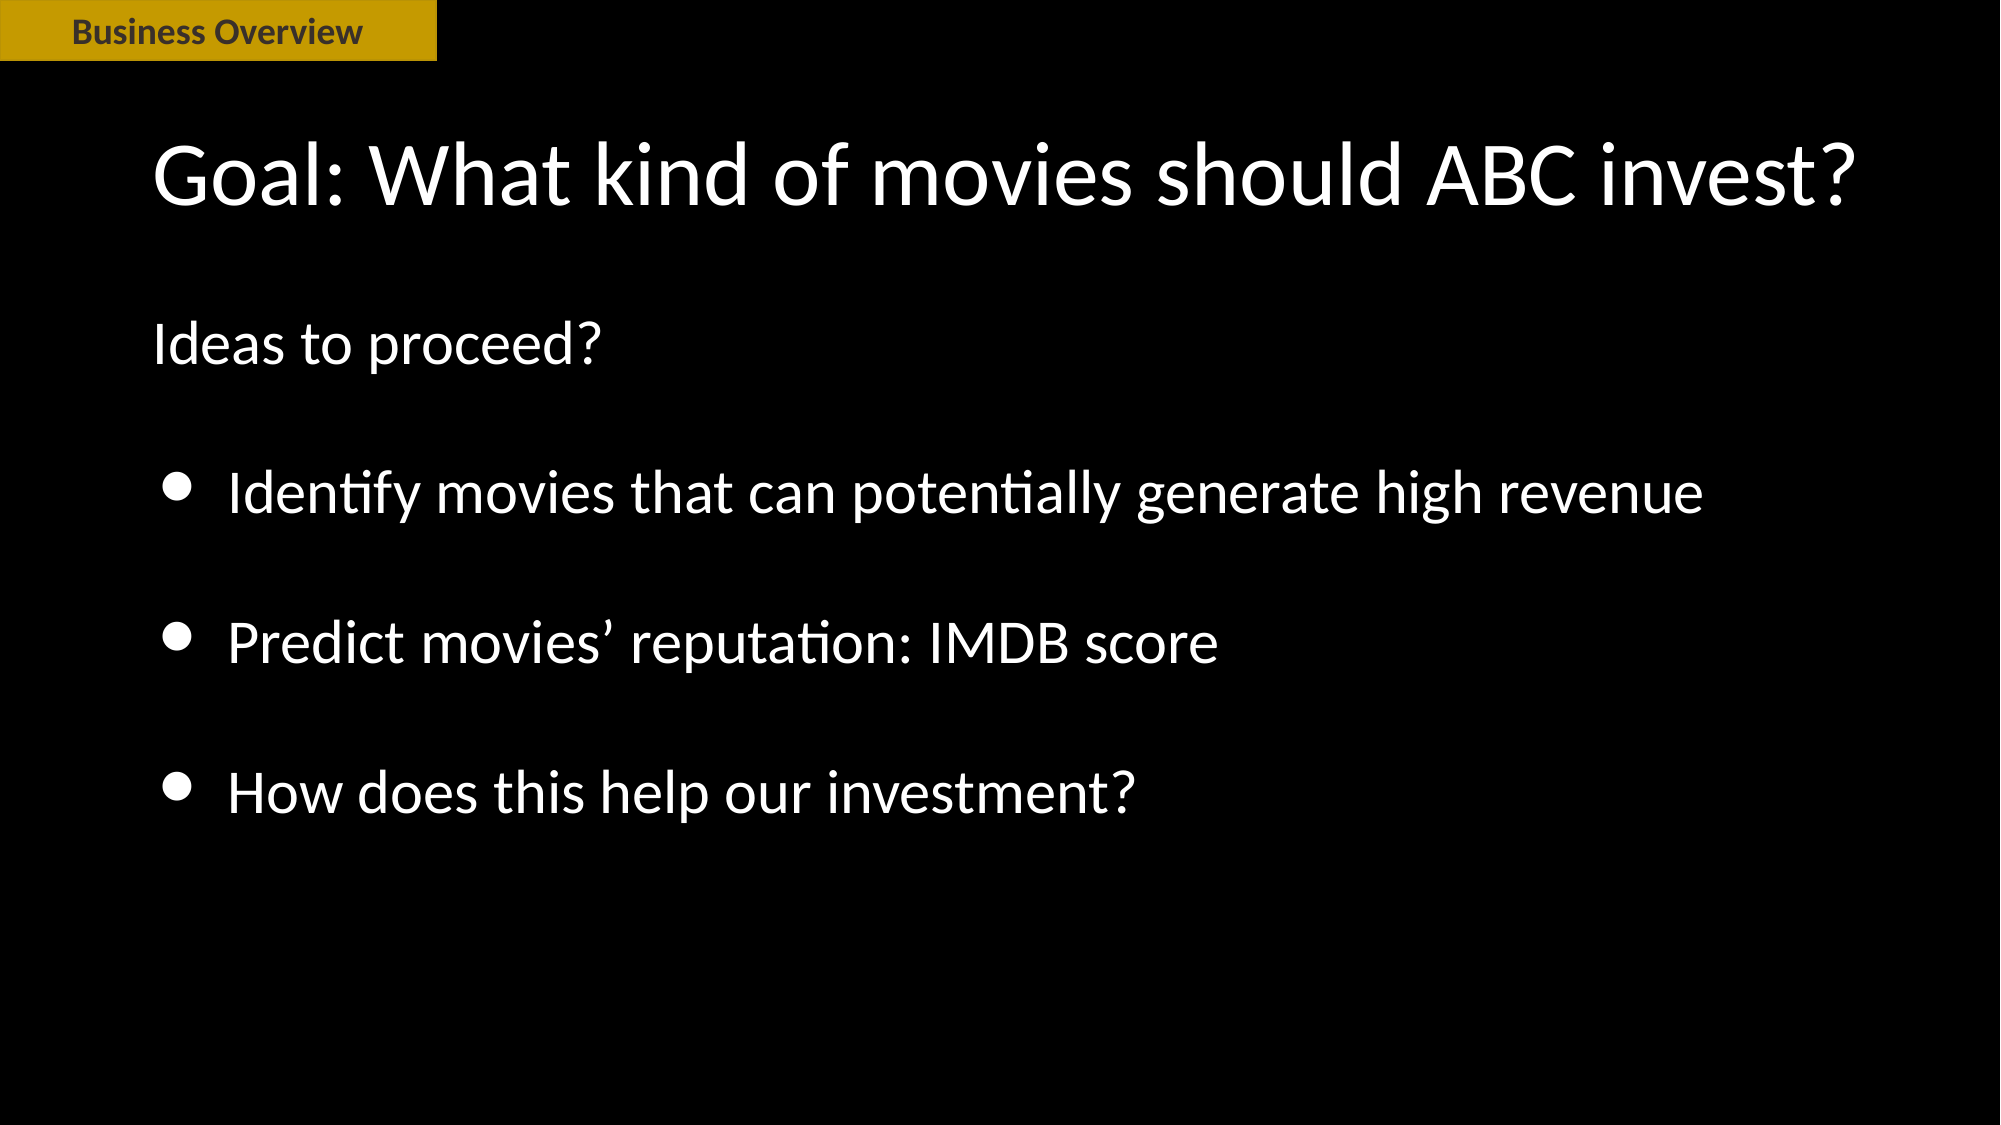

Business Overview
# Goal: What kind of movies should ABC invest?
Ideas to proceed?

Identify movies that can potentially generate high revenue

Predict movies’ reputation: IMDB score

How does this help our investment?